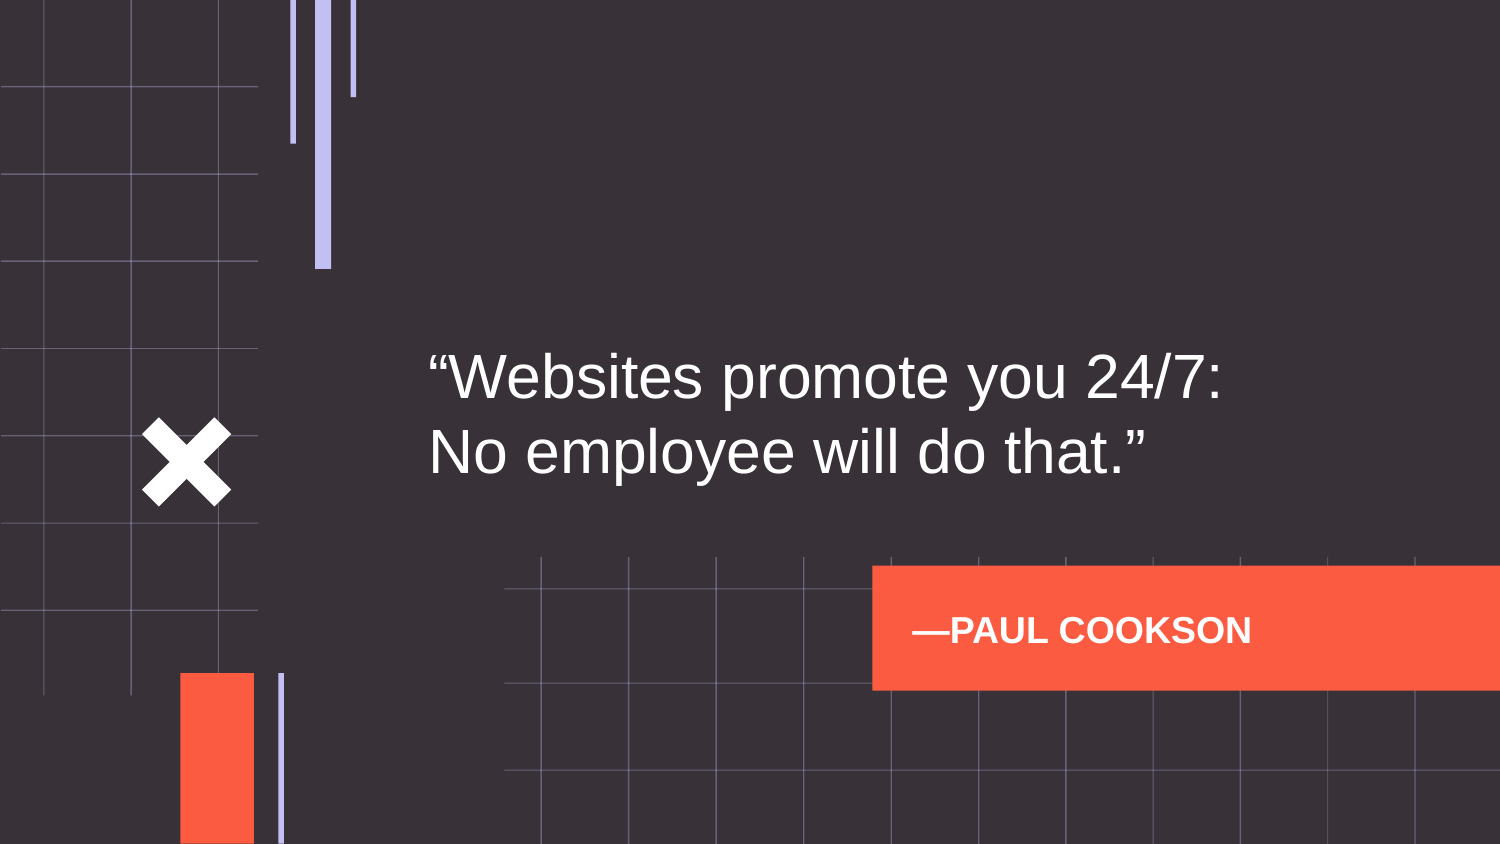

“Websites promote you 24/7: No employee will do that.”

# —PAUL COOKSON